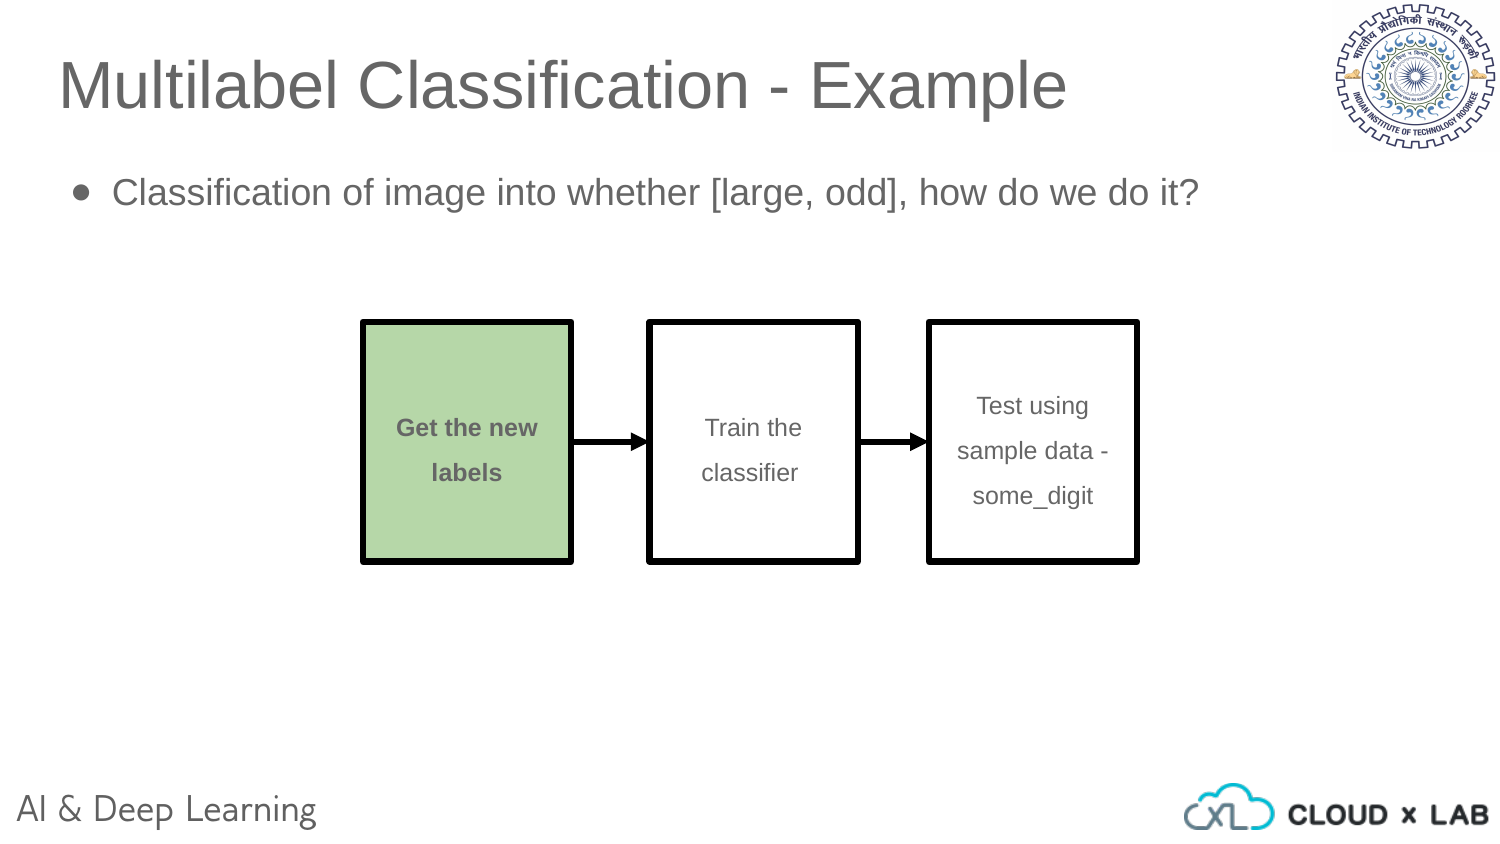

Multilabel Classification - Example
Classification of image into whether [large, odd], how do we do it?

Get the new labels
Train the classifier
Test using sample data - some_digit